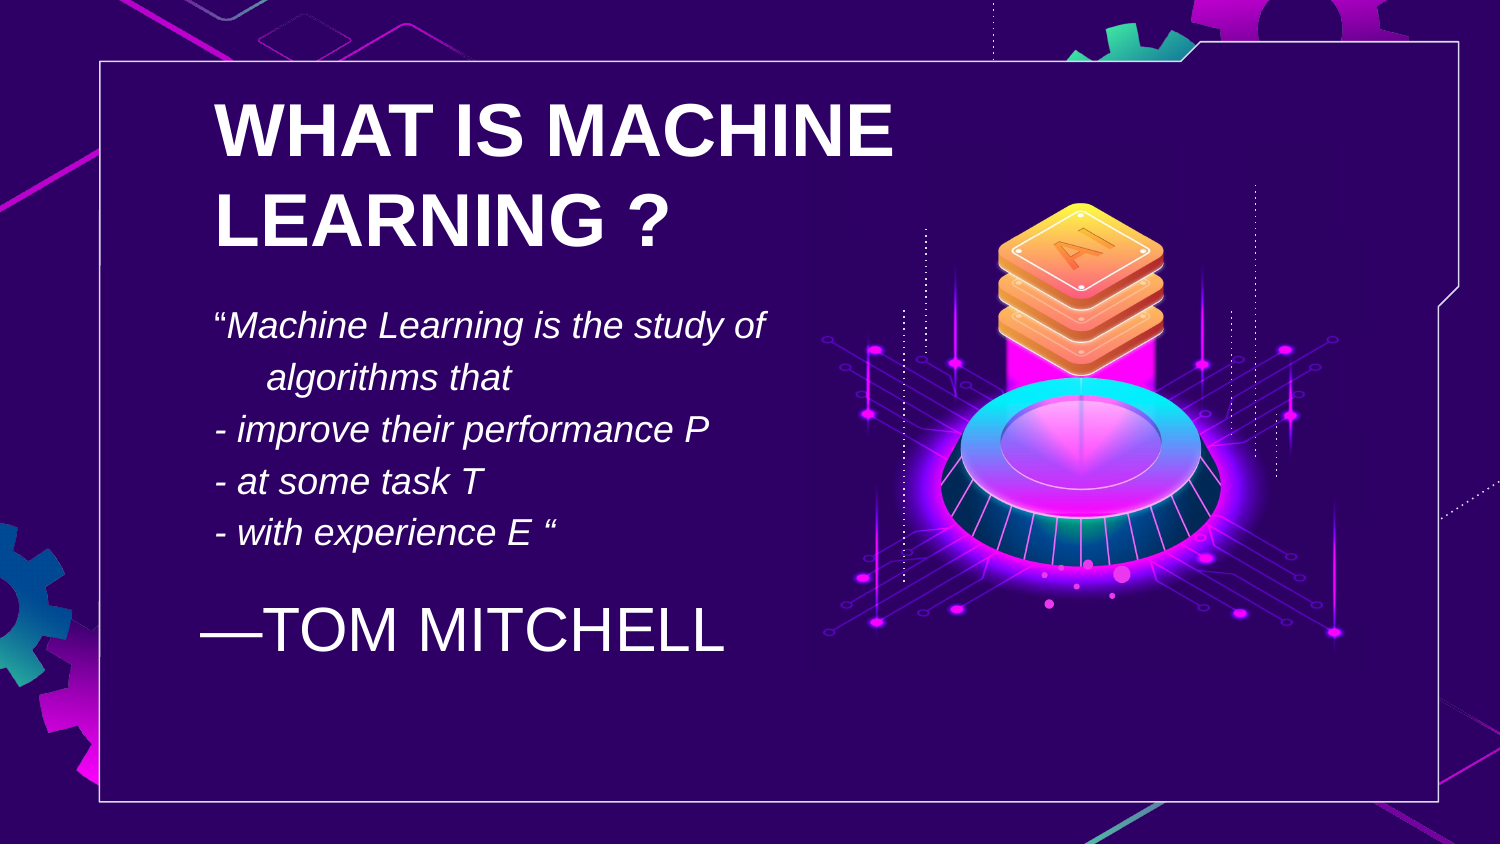

WHAT IS MACHINE LEARNING ?
“Machine Learning is the study of algorithms that
- improve their performance P
- at some task T
- with experience E “

# —TOM MITCHELL